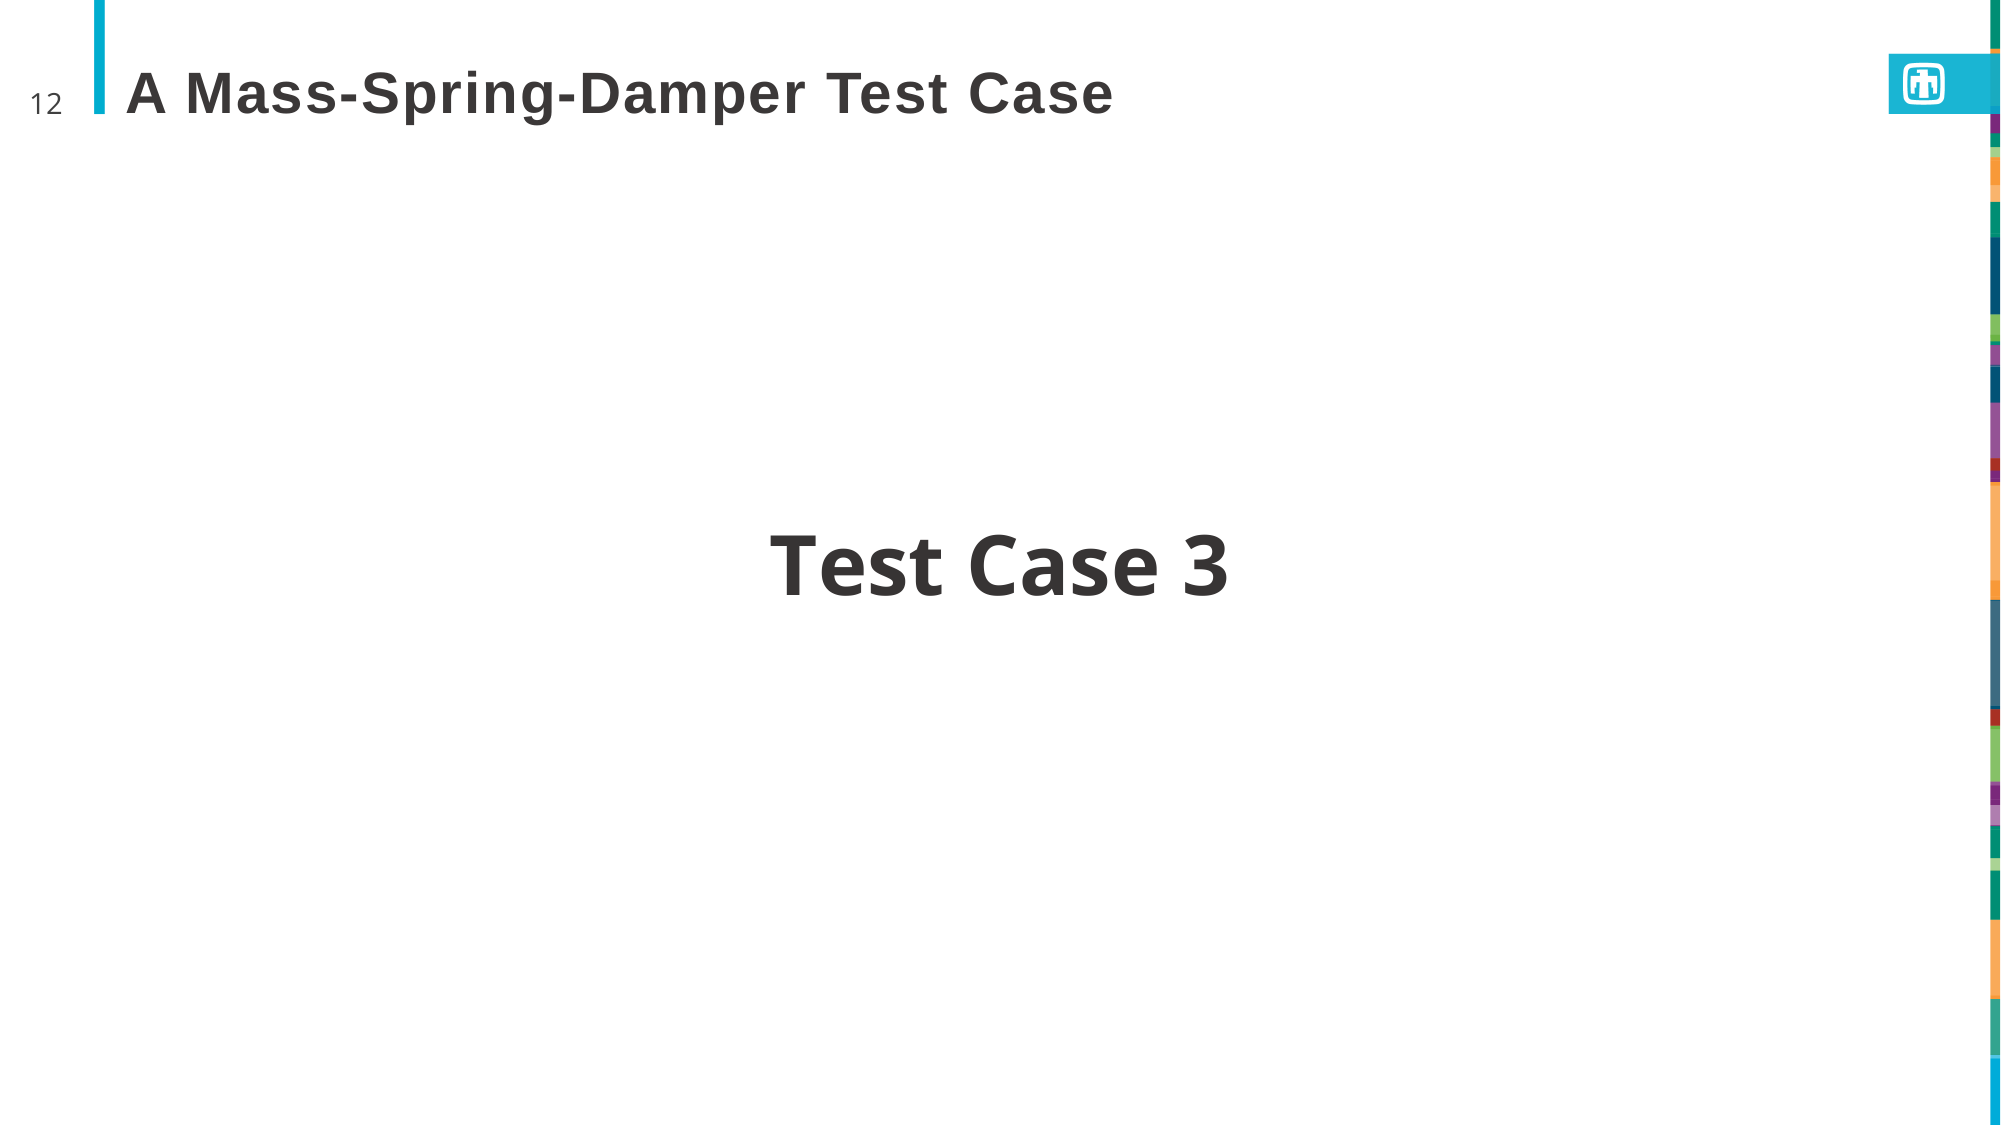

12
# A Mass-Spring-Damper Test Case
Test Case 3